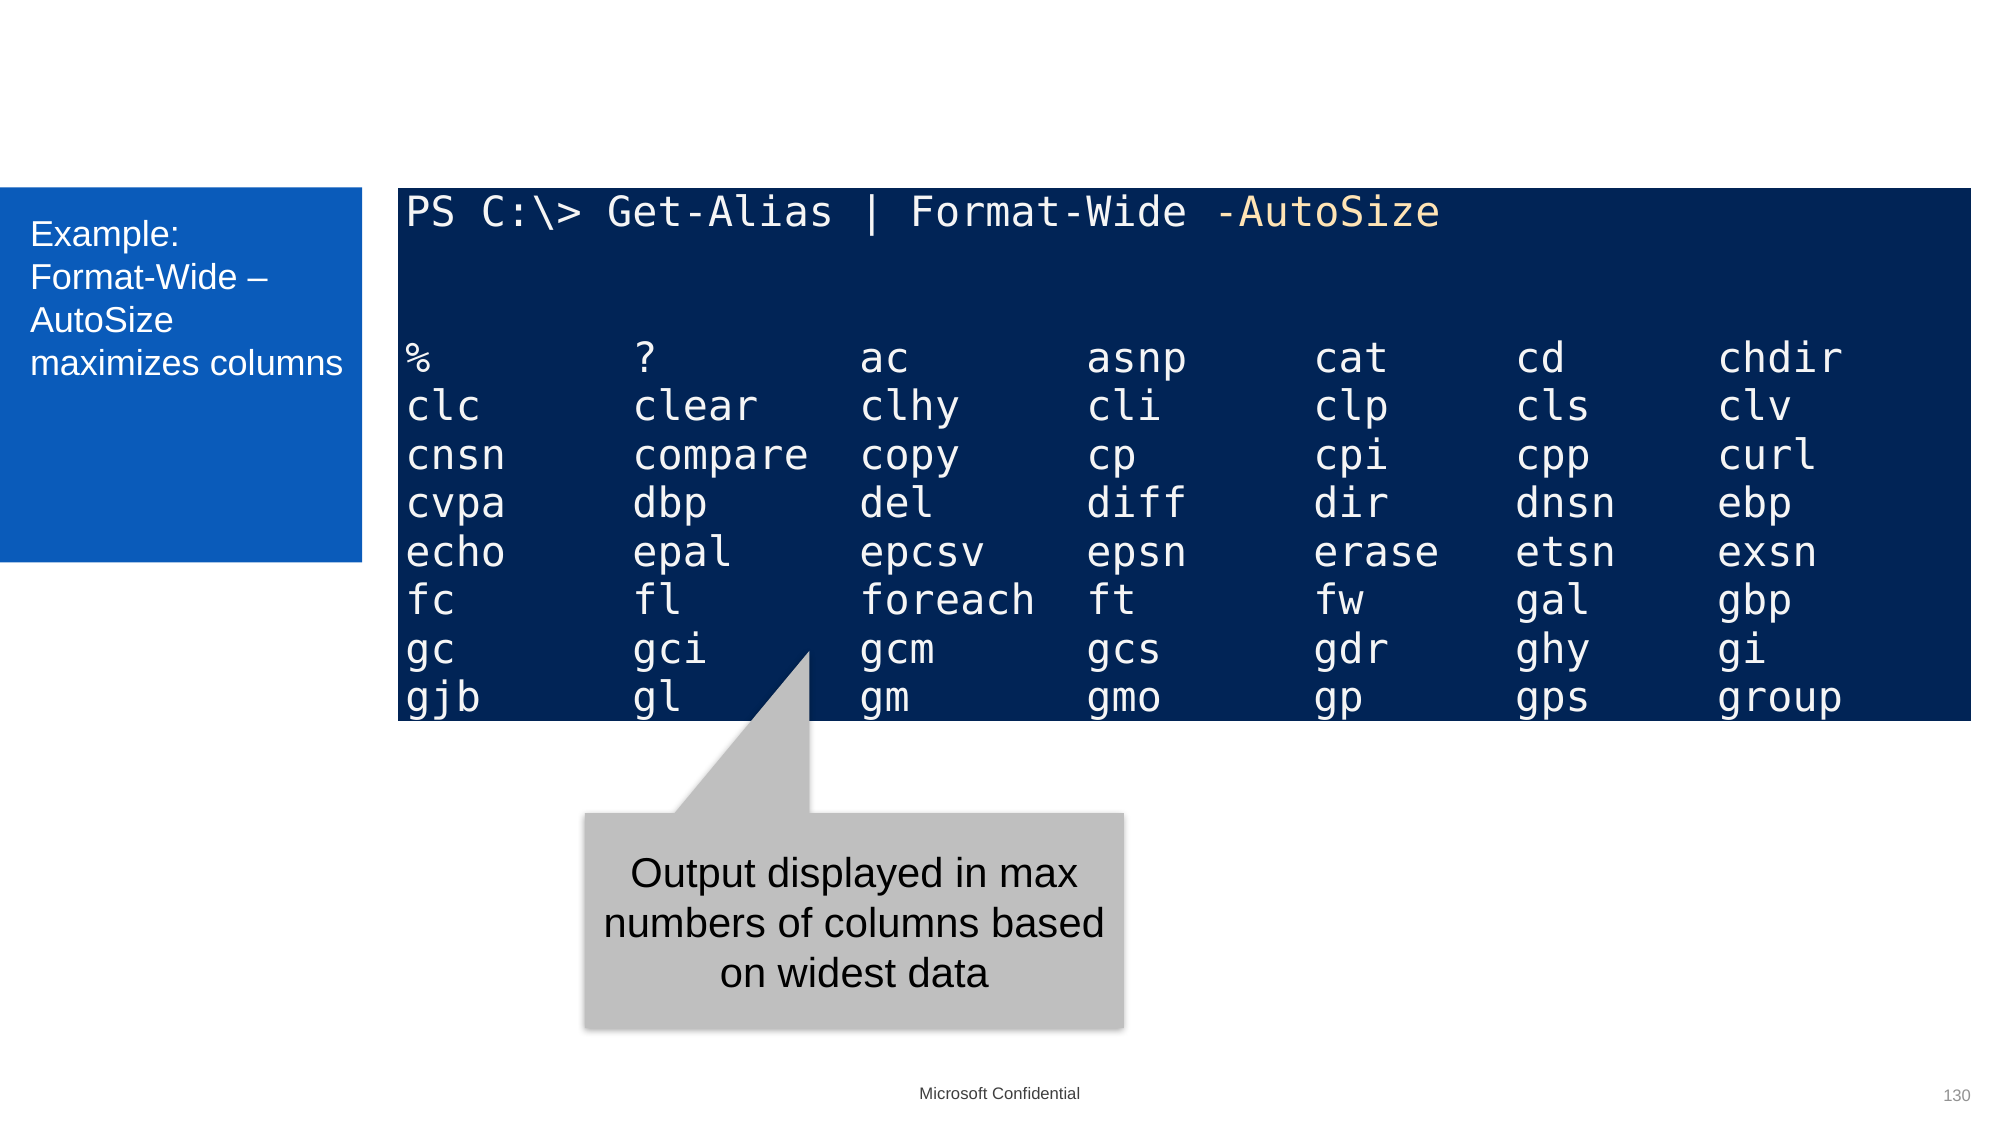

# Example: Format-Wide – AutoSize maximizes columns
| PS C:\> Get-Alias | Format-Wide -AutoSize % ? ac asnp cat cd chdir clc clear clhy cli clp cls clv cnsn compare copy cp cpi cpp curl cvpa dbp del diff dir dnsn ebp echo epal epcsv epsn erase etsn exsn fc fl foreach ft fw gal gbp gc gci gcm gcs gdr ghy gi gjb gl gm gmo gp gps group |
| --- |
Output displayed in max numbers of columns based on widest data
130